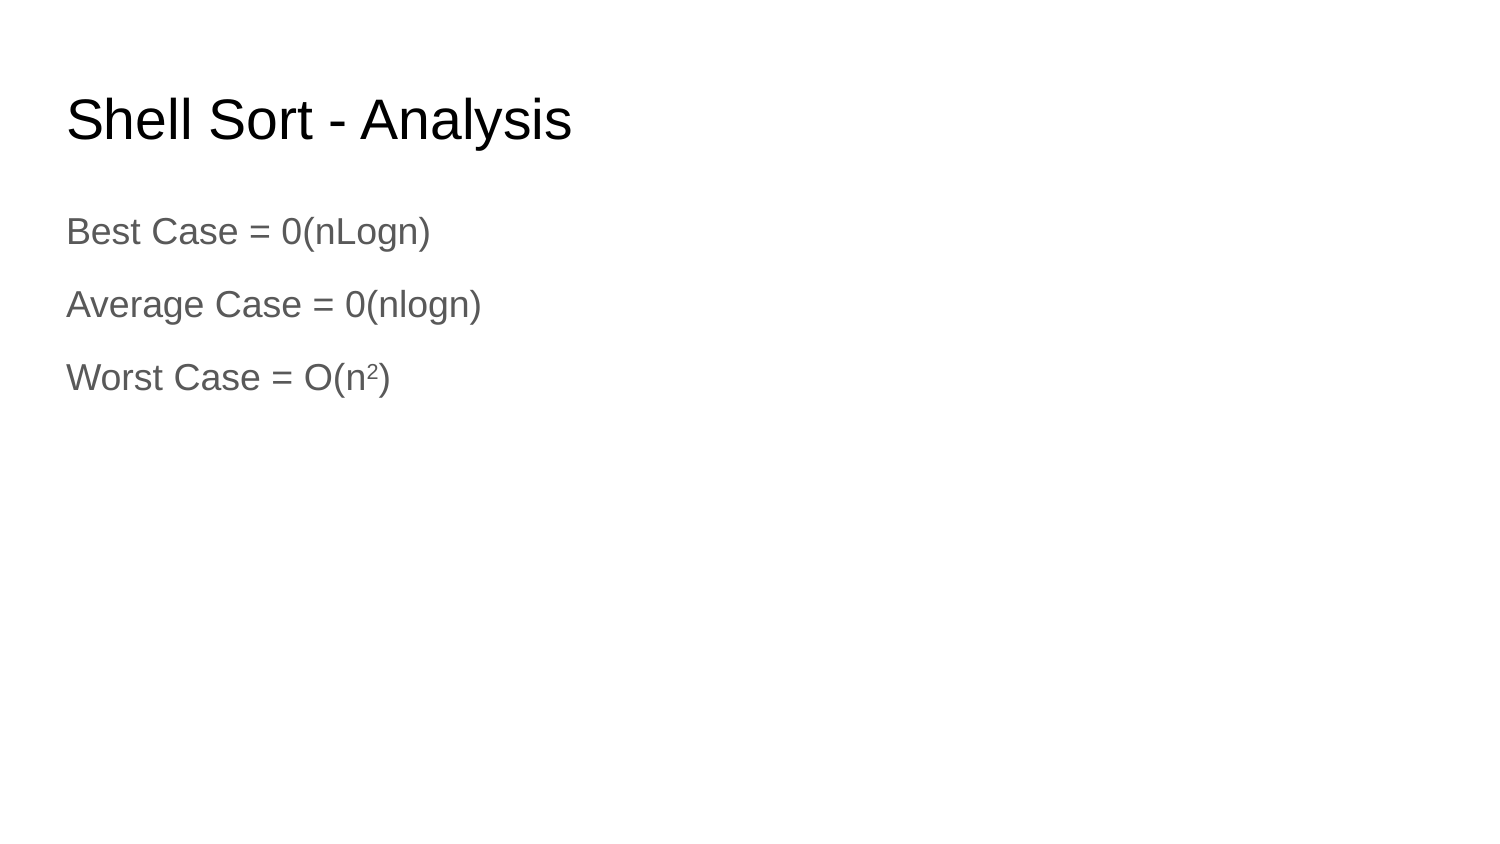

# Shell Sort - Analysis
Best Case = 0(nLogn)
Average Case = 0(nlogn)
Worst Case = O(n2)